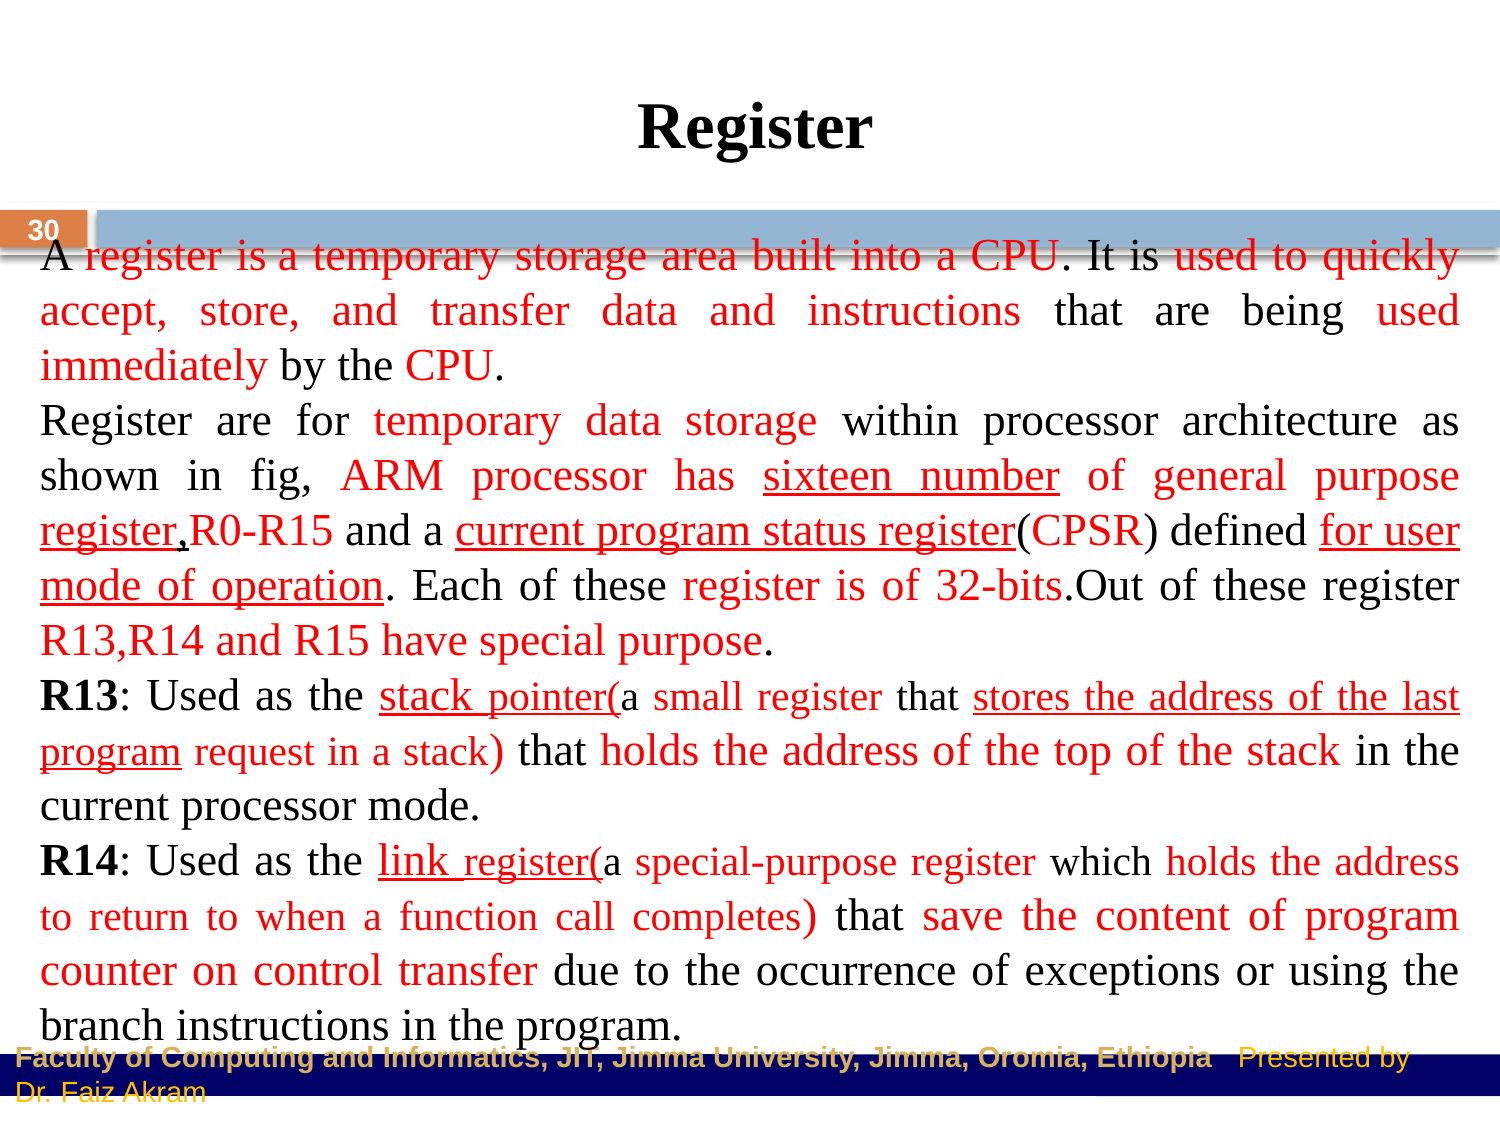

Register

A register is a temporary storage area built into a CPU. It is used to quickly accept, store, and transfer data and instructions that are being used immediately by the CPU.
Register are for temporary data storage within processor architecture as shown in fig, ARM processor has sixteen number of general purpose register,R0-R15 and a current program status register(CPSR) defined for user mode of operation. Each of these register is of 32-bits.Out of these register R13,R14 and R15 have special purpose.
R13: Used as the stack pointer(a small register that stores the address of the last program request in a stack) that holds the address of the top of the stack in the current processor mode.
R14: Used as the link register(a special-purpose register which holds the address to return to when a function call completes) that save the content of program counter on control transfer due to the occurrence of exceptions or using the branch instructions in the program.

30
Faculty of Computing and Informatics, JIT, Jimma University, Jimma, Oromia, Ethiopia   Presented by Dr. Faiz Akram